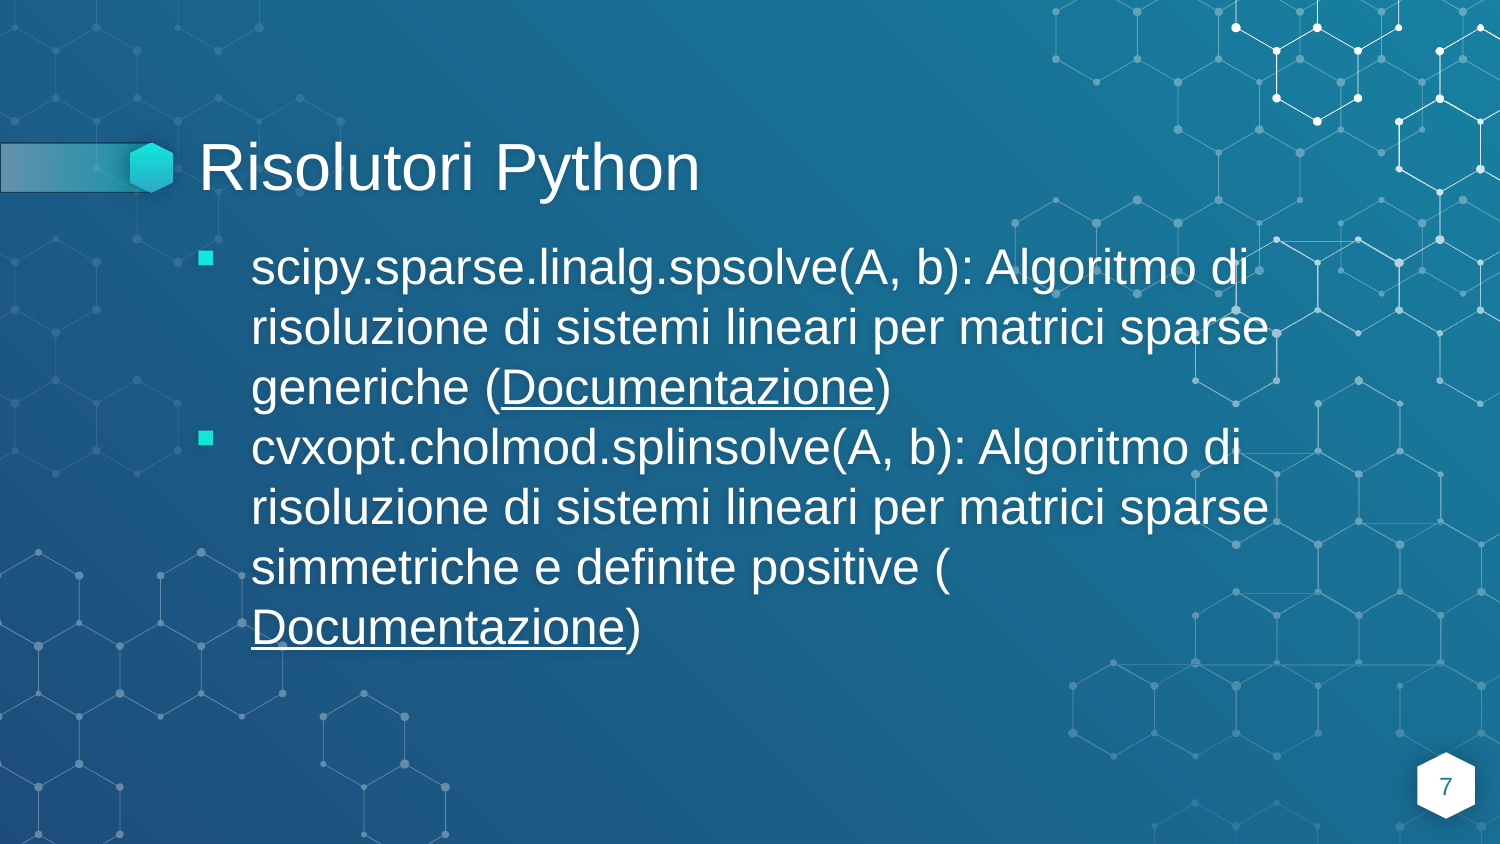

# Risolutori Python
scipy.sparse.linalg.spsolve(A, b): Algoritmo di risoluzione di sistemi lineari per matrici sparse generiche (Documentazione)
cvxopt.cholmod.splinsolve(A, b): Algoritmo di risoluzione di sistemi lineari per matrici sparse simmetriche e definite positive (Documentazione)
7